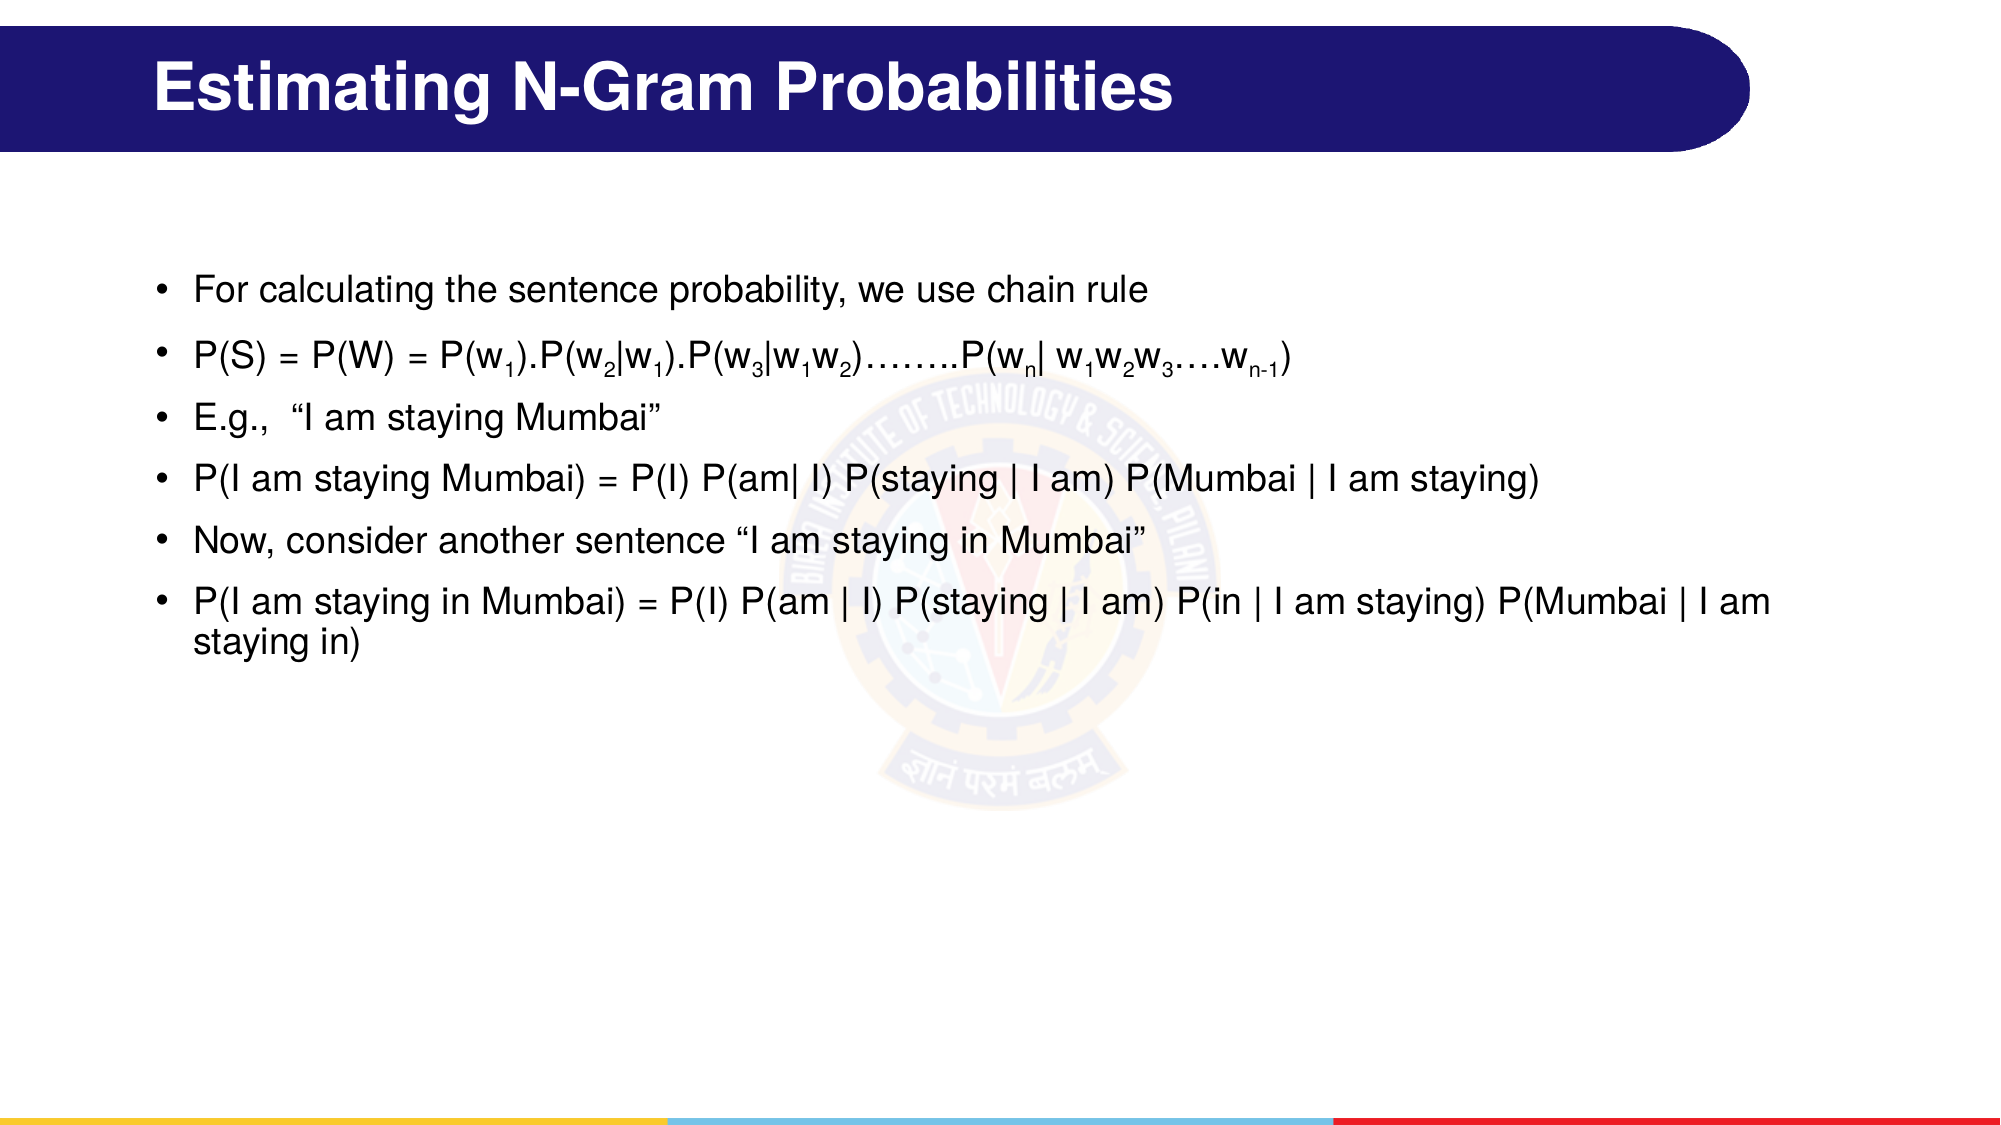

# Estimating N-Gram Probabilities

For calculating the sentence probability, we use chain rule
P(S) = P(W) = P(w1).P(w2|w1).P(w3|w1w2)……..P(wn| w1w2w3….wn-1)
E.g.,  “I am staying Mumbai”
P(I am staying Mumbai) = P(I) P(am| I) P(staying | I am) P(Mumbai | I am staying)
Now, consider another sentence “I am staying in Mumbai”
P(I am staying in Mumbai) = P(I) P(am | I) P(staying | I am) P(in | I am staying) P(Mumbai | I am staying in)